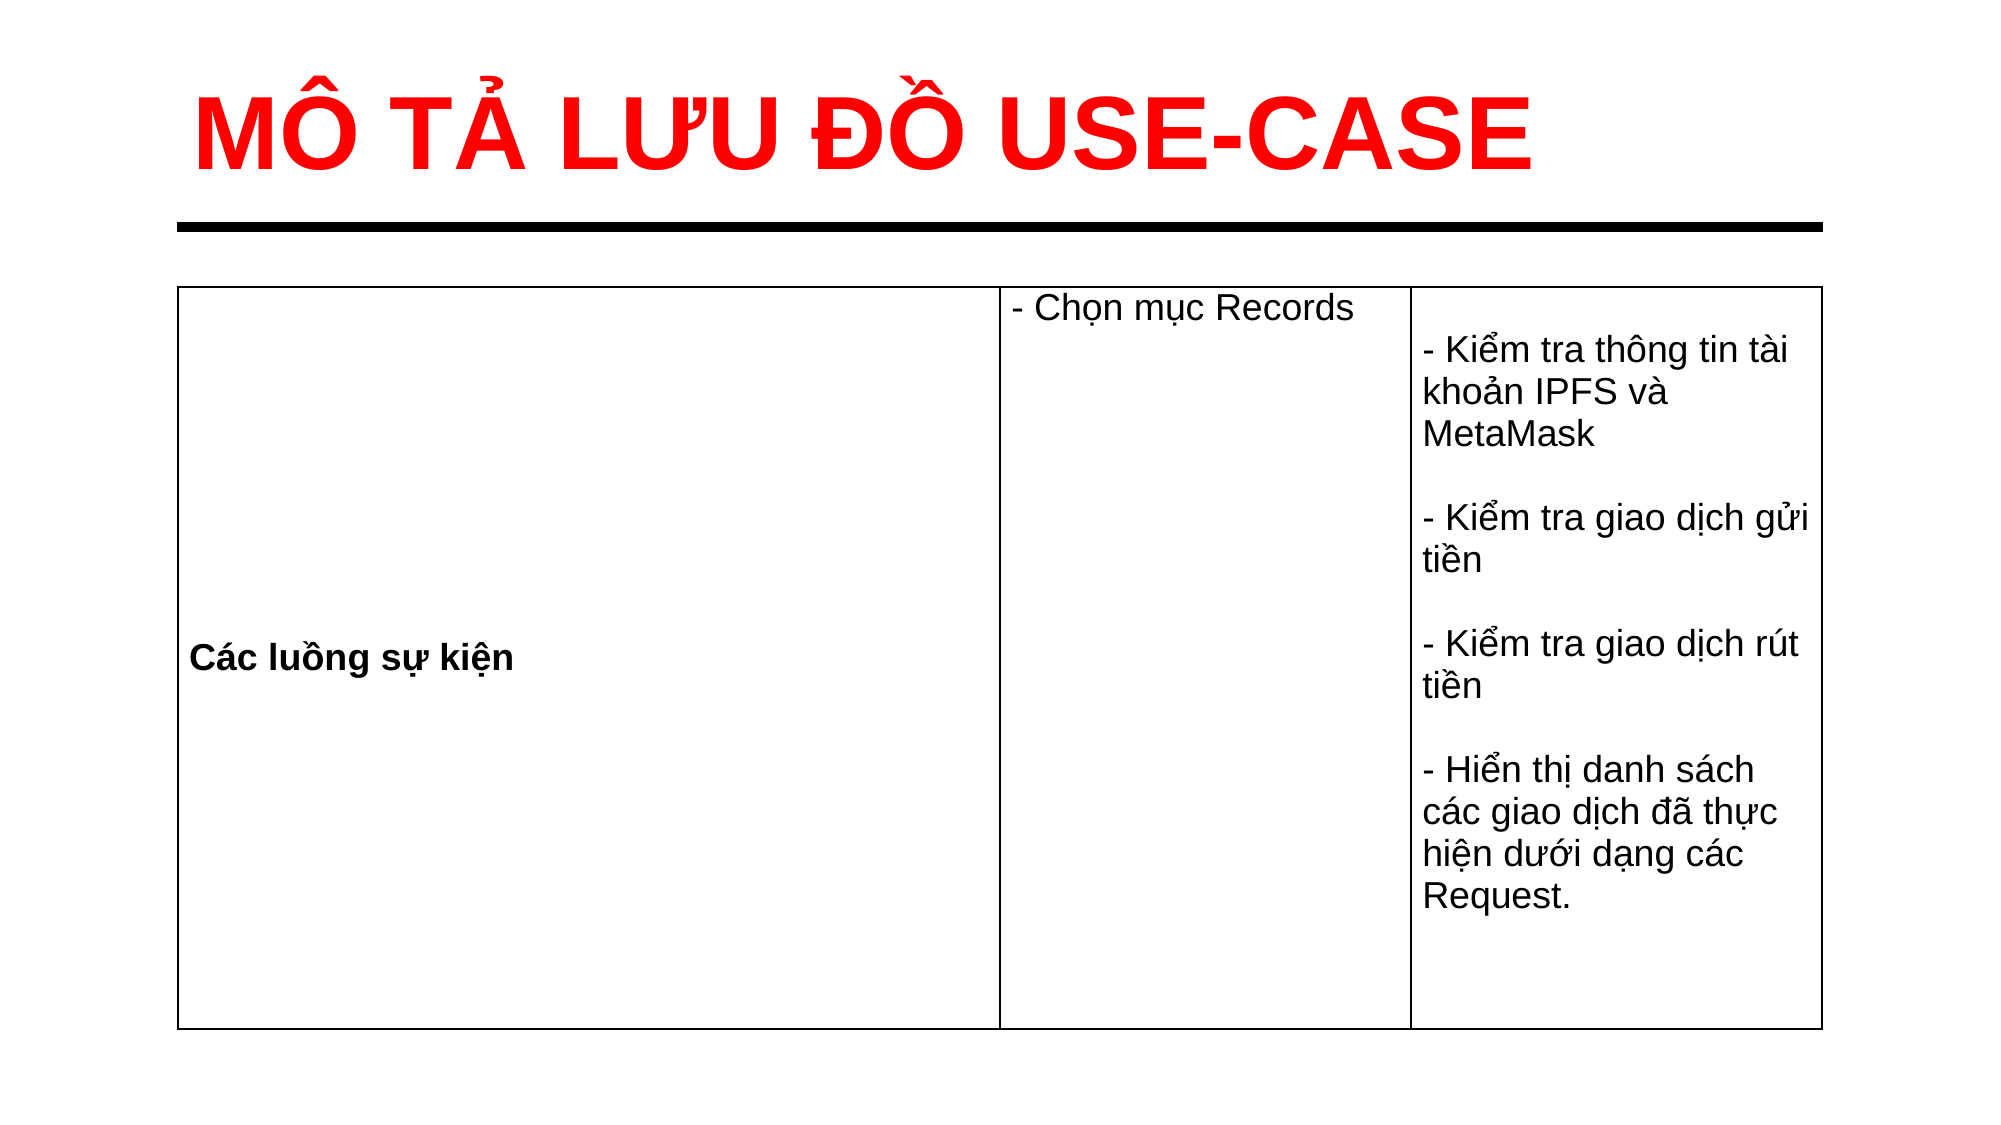

MÔ TẢ LƯU ĐỒ USE-CASE

| Các luồng sự kiện | - Chọn mục Records | - Kiểm tra thông tin tài khoản IPFS và MetaMask - Kiểm tra giao dịch gửi tiền - Kiểm tra giao dịch rút tiền - Hiển thị danh sách các giao dịch đã thực hiện dưới dạng các Request. |
| --- | --- | --- |